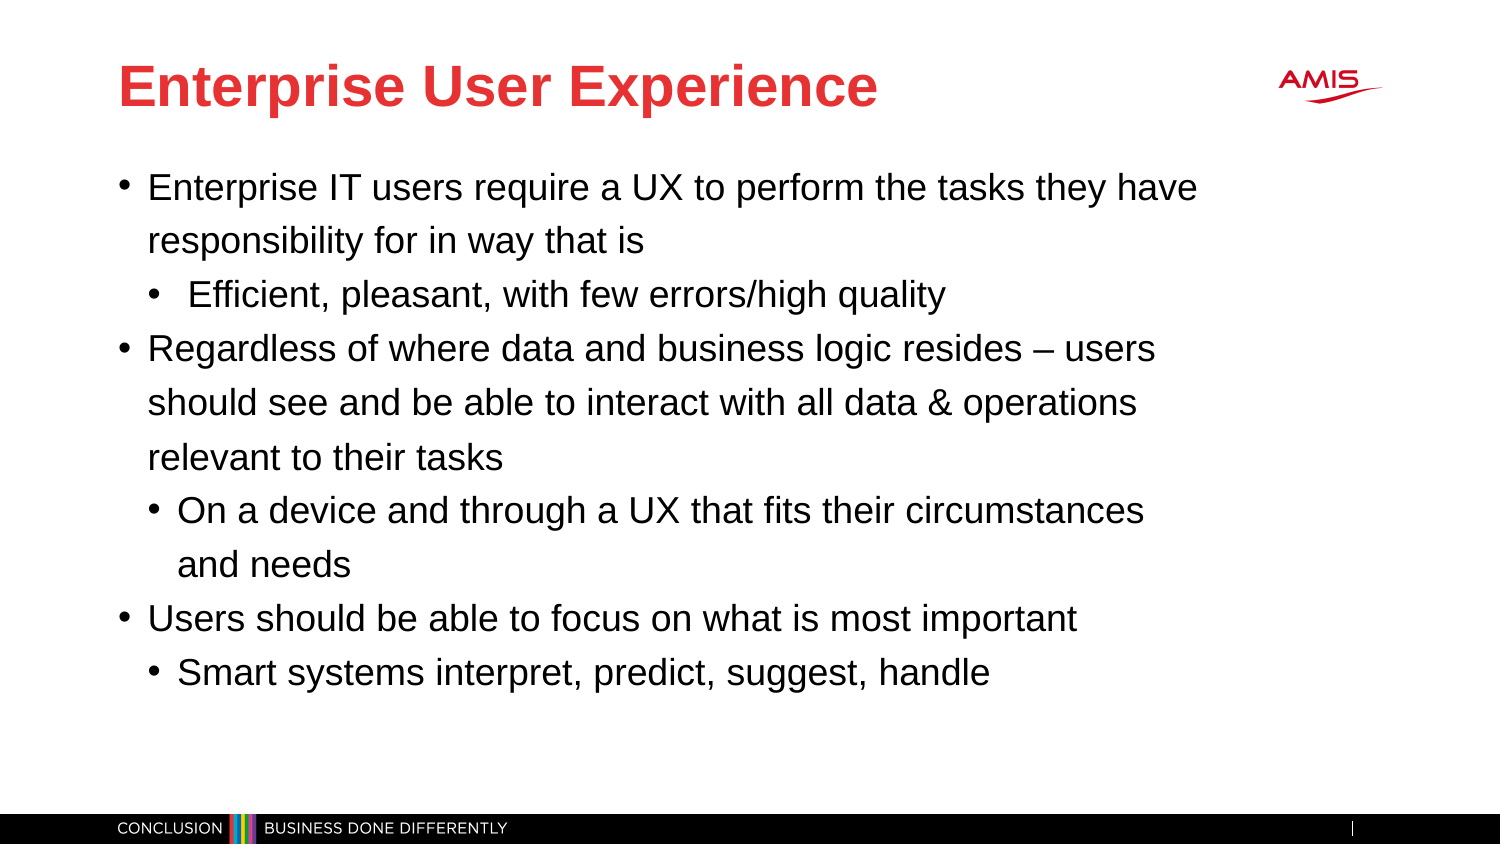

# Enterprise User Experience
Enterprise IT users require a UX to perform the tasks they have responsibility for in way that is
 Efficient, pleasant, with few errors/high quality
Regardless of where data and business logic resides – users should see and be able to interact with all data & operations relevant to their tasks
On a device and through a UX that fits their circumstances and needs
Users should be able to focus on what is most important
Smart systems interpret, predict, suggest, handle